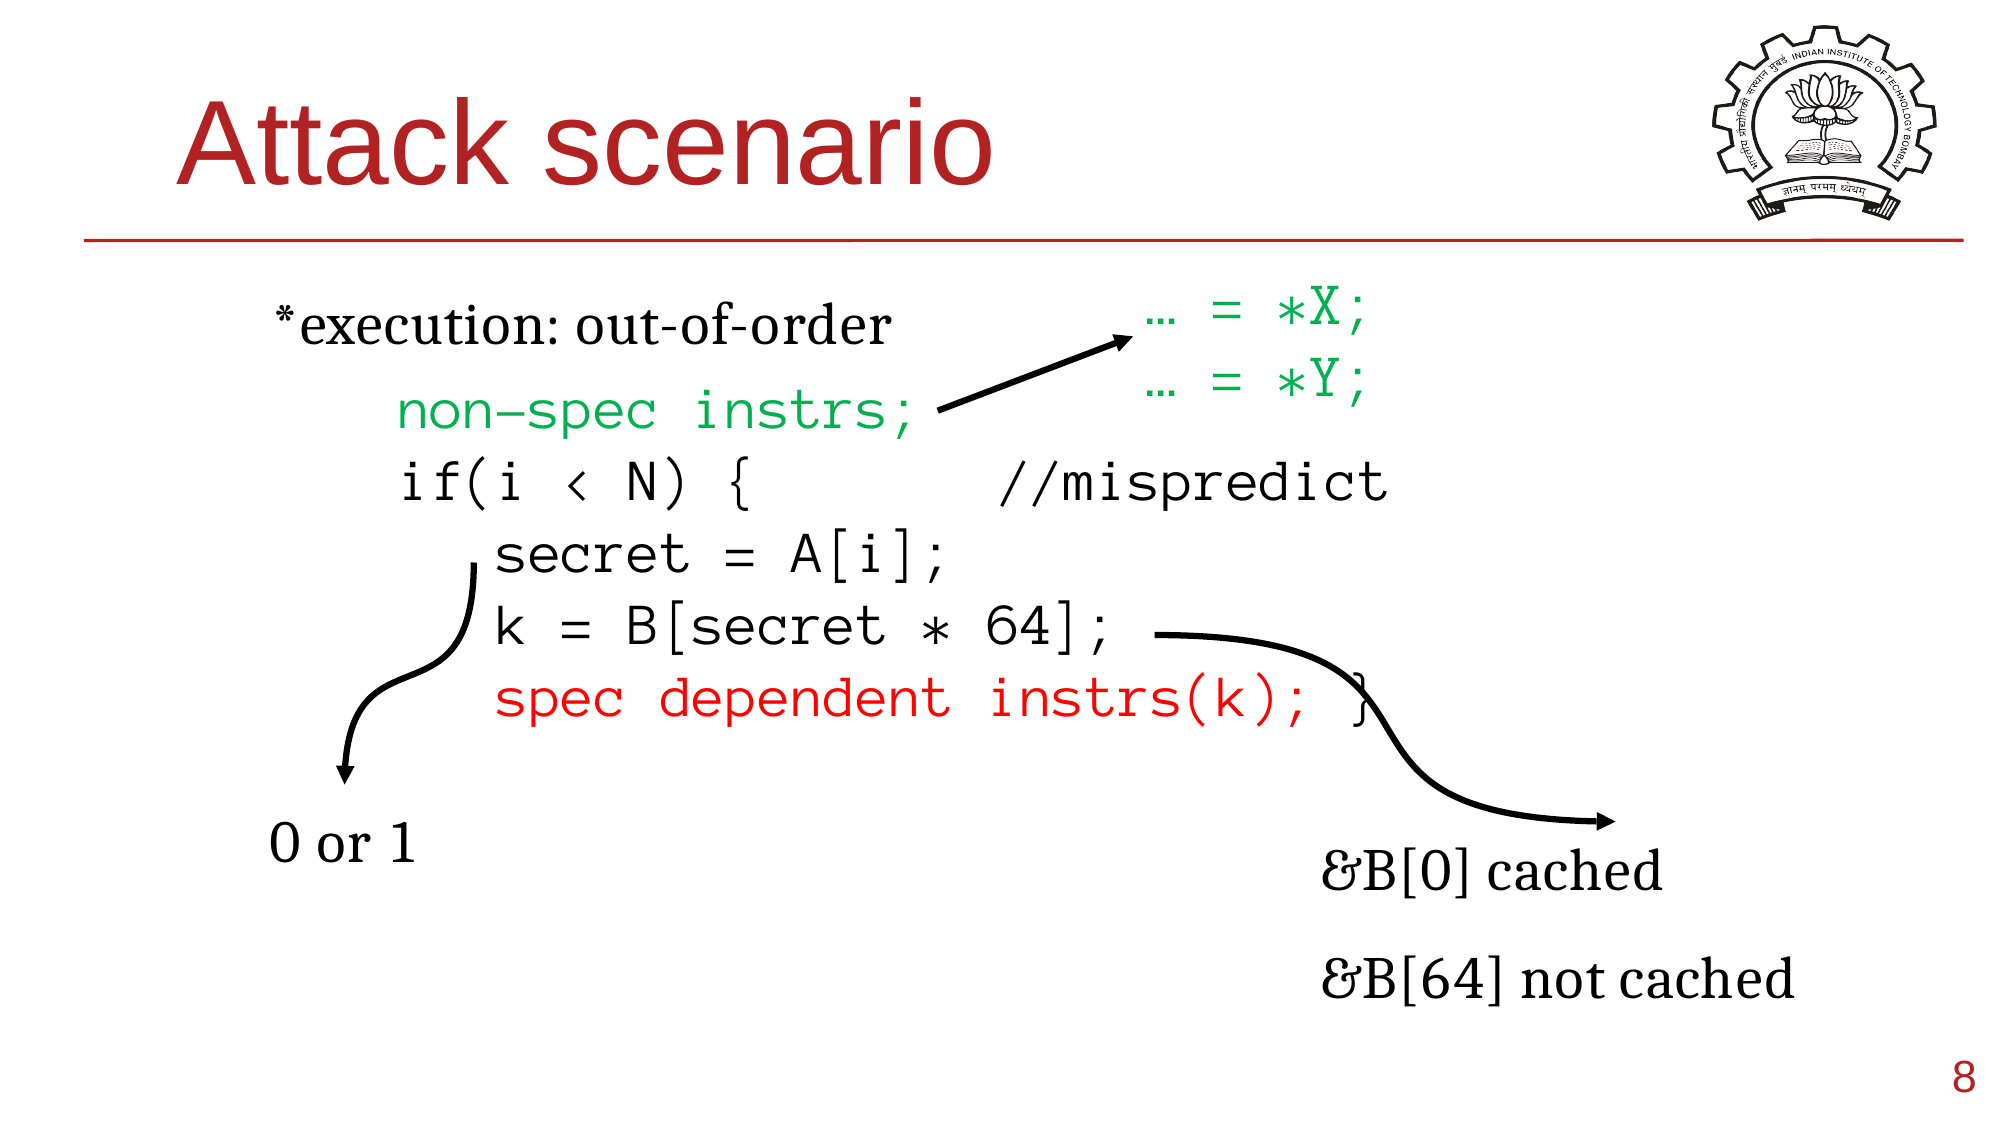

# Attack scenario
*execution: out-of-order
… = *X;
… = *Y;
non-spec instrs;
if(i < N) {		//mispredict
   secret = A[i];
   k = B[secret * 64];
   spec dependent instrs(k); }
0 or 1
&B[0] cached
&B[64] not cached
8